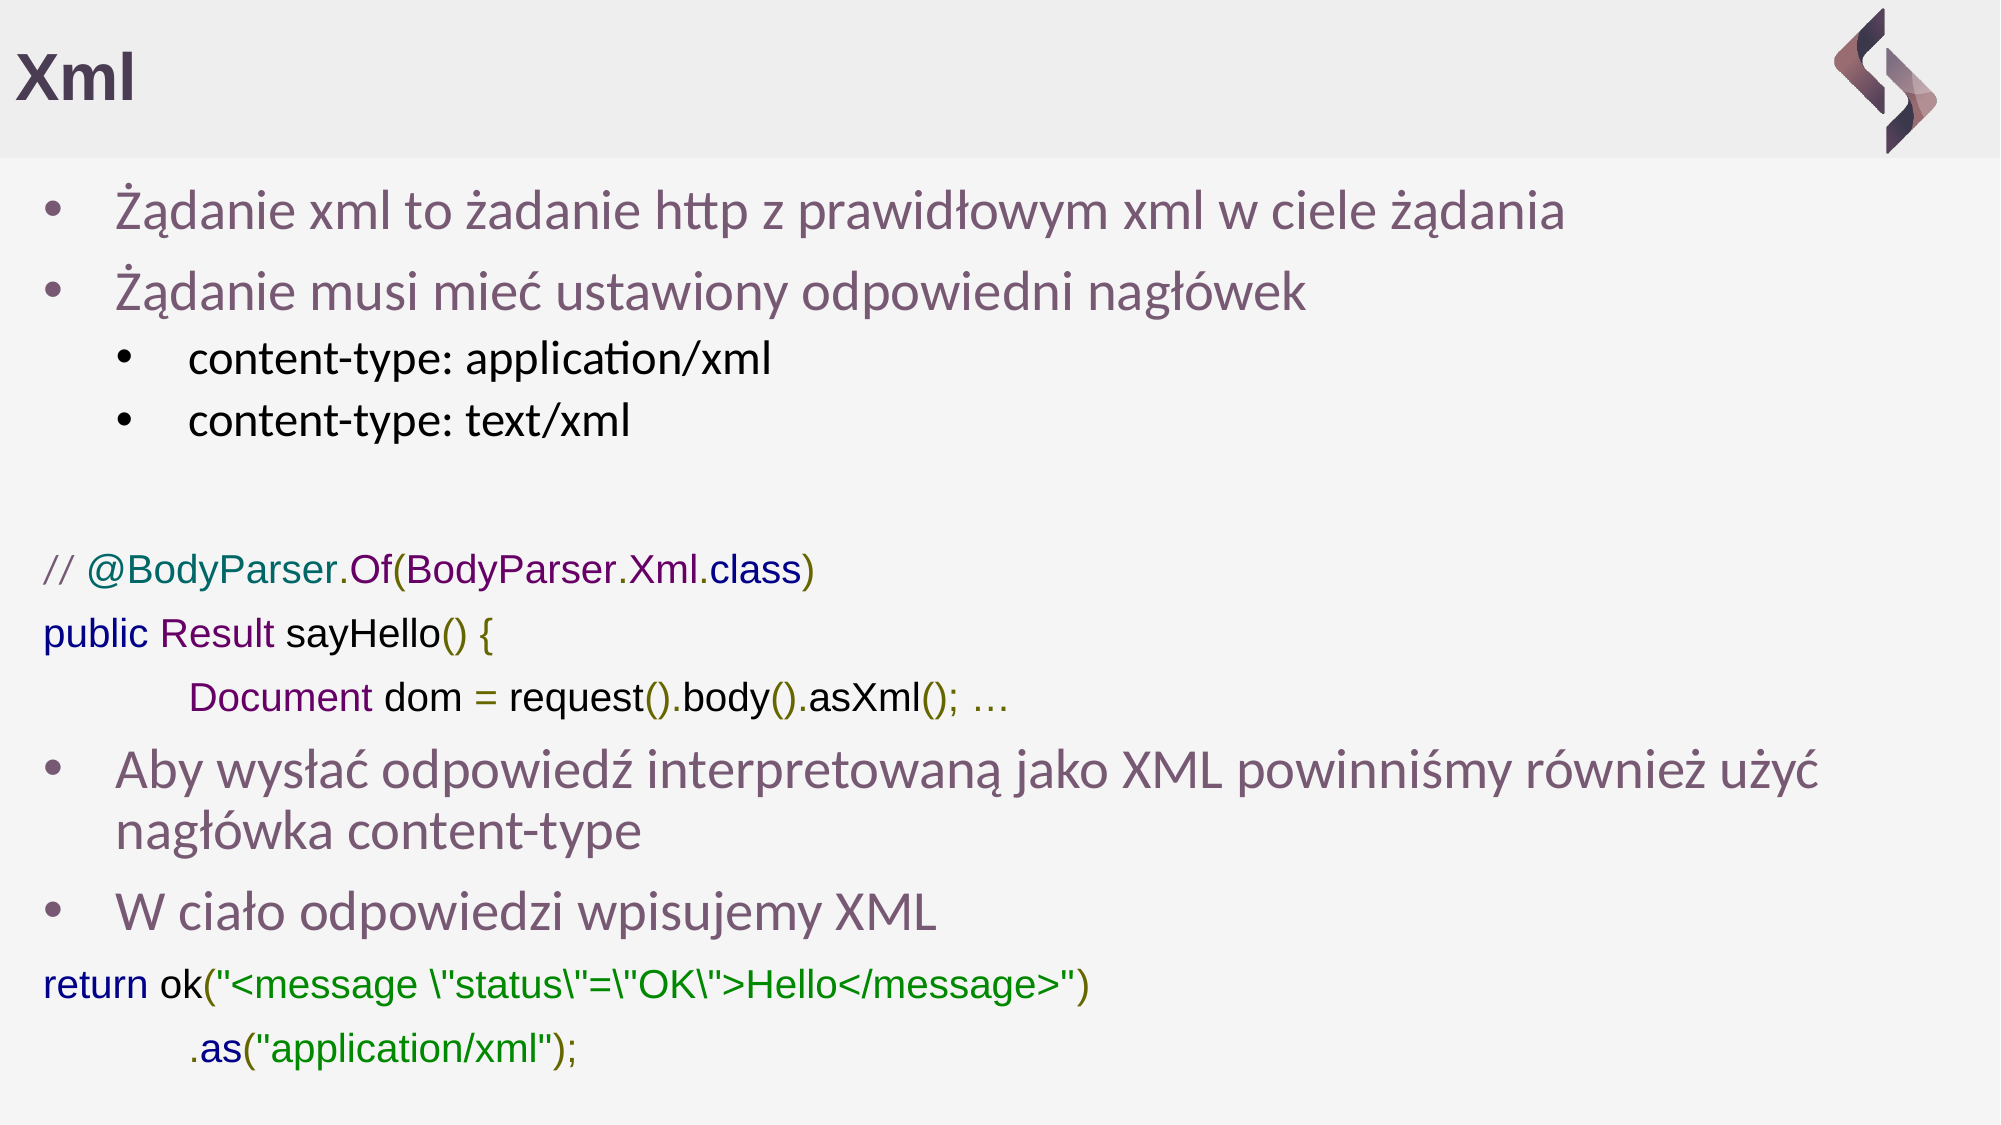

# Xml
Żądanie xml to żadanie http z prawidłowym xml w ciele żądania
Żądanie musi mieć ustawiony odpowiedni nagłówek
content-type: application/xml
content-type: text/xml

// @BodyParser.Of(BodyParser.Xml.class)
public Result sayHello() {
	Document dom = request().body().asXml(); …
Aby wysłać odpowiedź interpretowaną jako XML powinniśmy również użyć nagłówka content-type
W ciało odpowiedzi wpisujemy XML
return ok("<message \"status\"=\"OK\">Hello</message>")
	.as("application/xml");